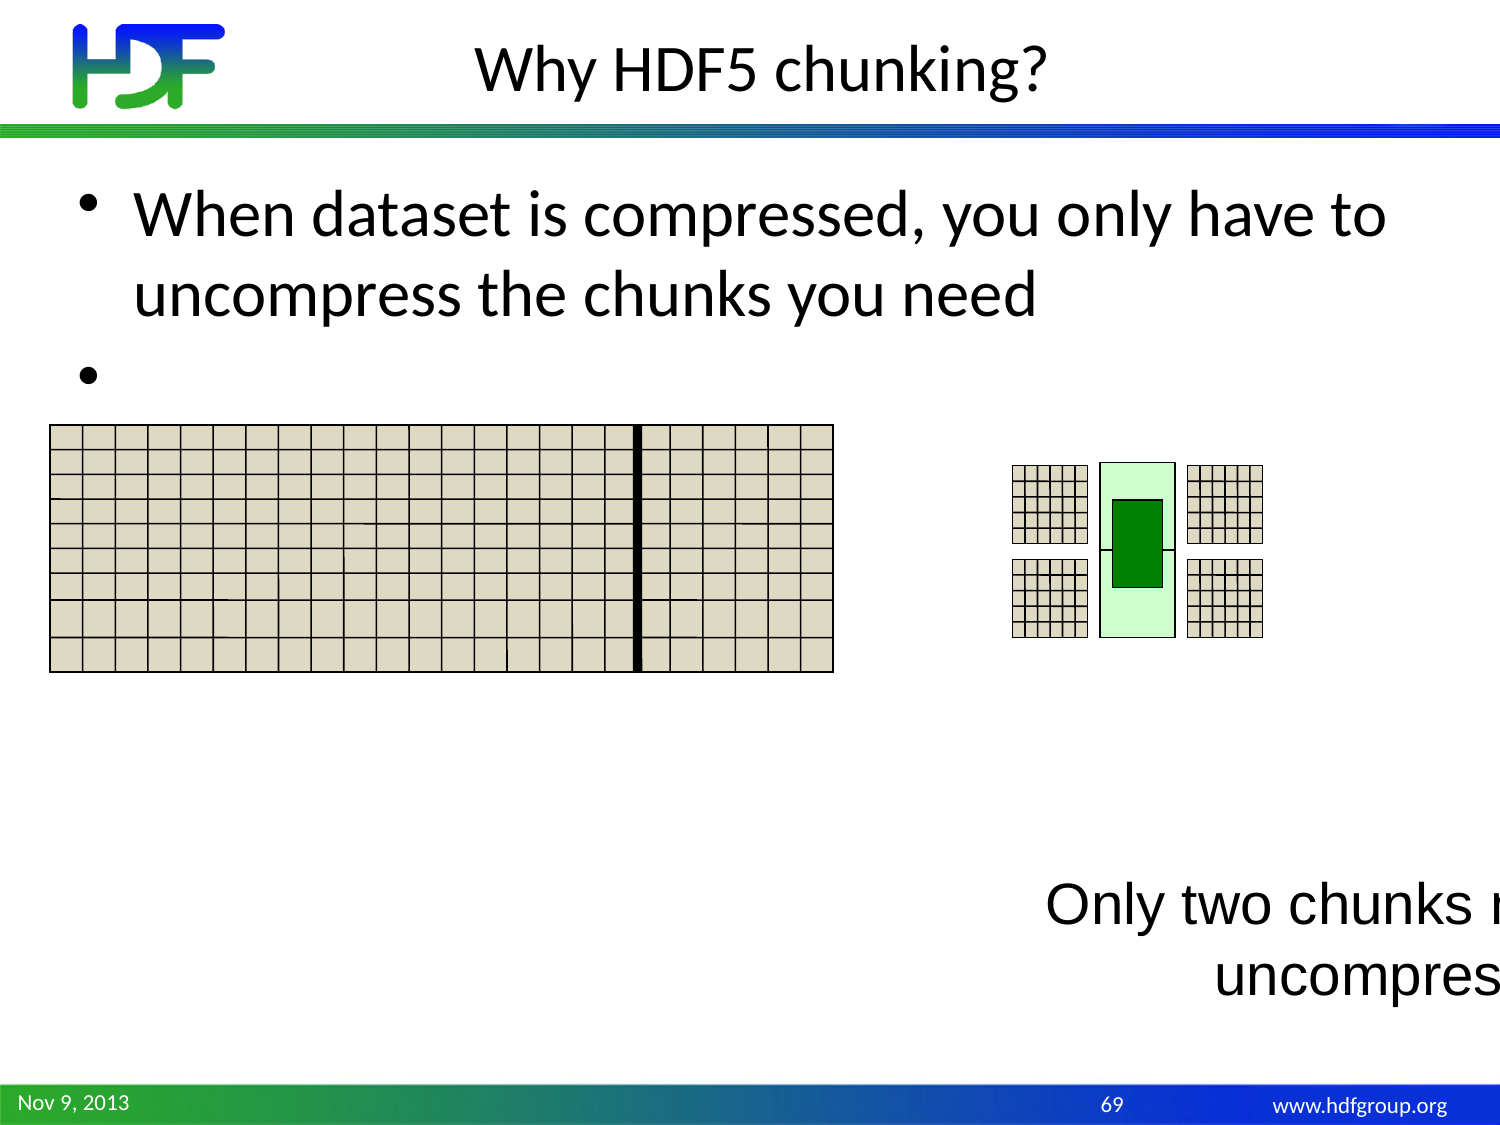

# Why HDF5 chunking?
When dataset is compressed, you only have to uncompress the chunks you need

Only two chunks need to be uncompressed
Nov 9, 2013
69